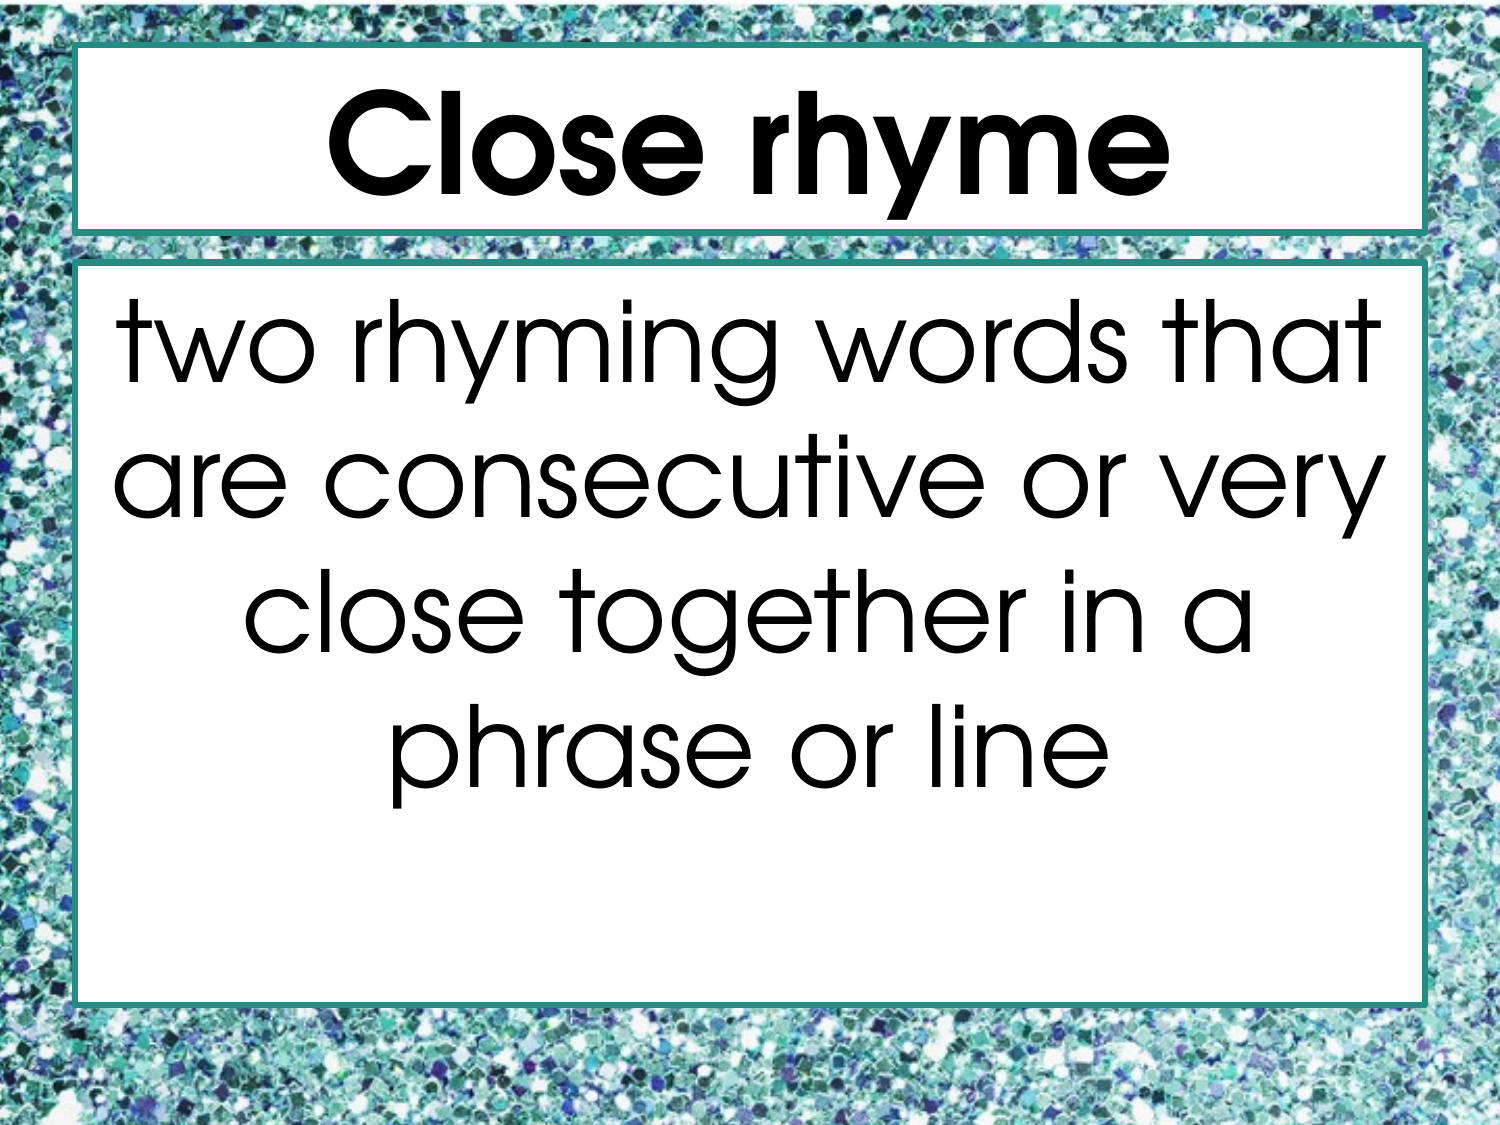

# Close rhyme
two rhyming words that are consecutive or very close together in a phrase or line